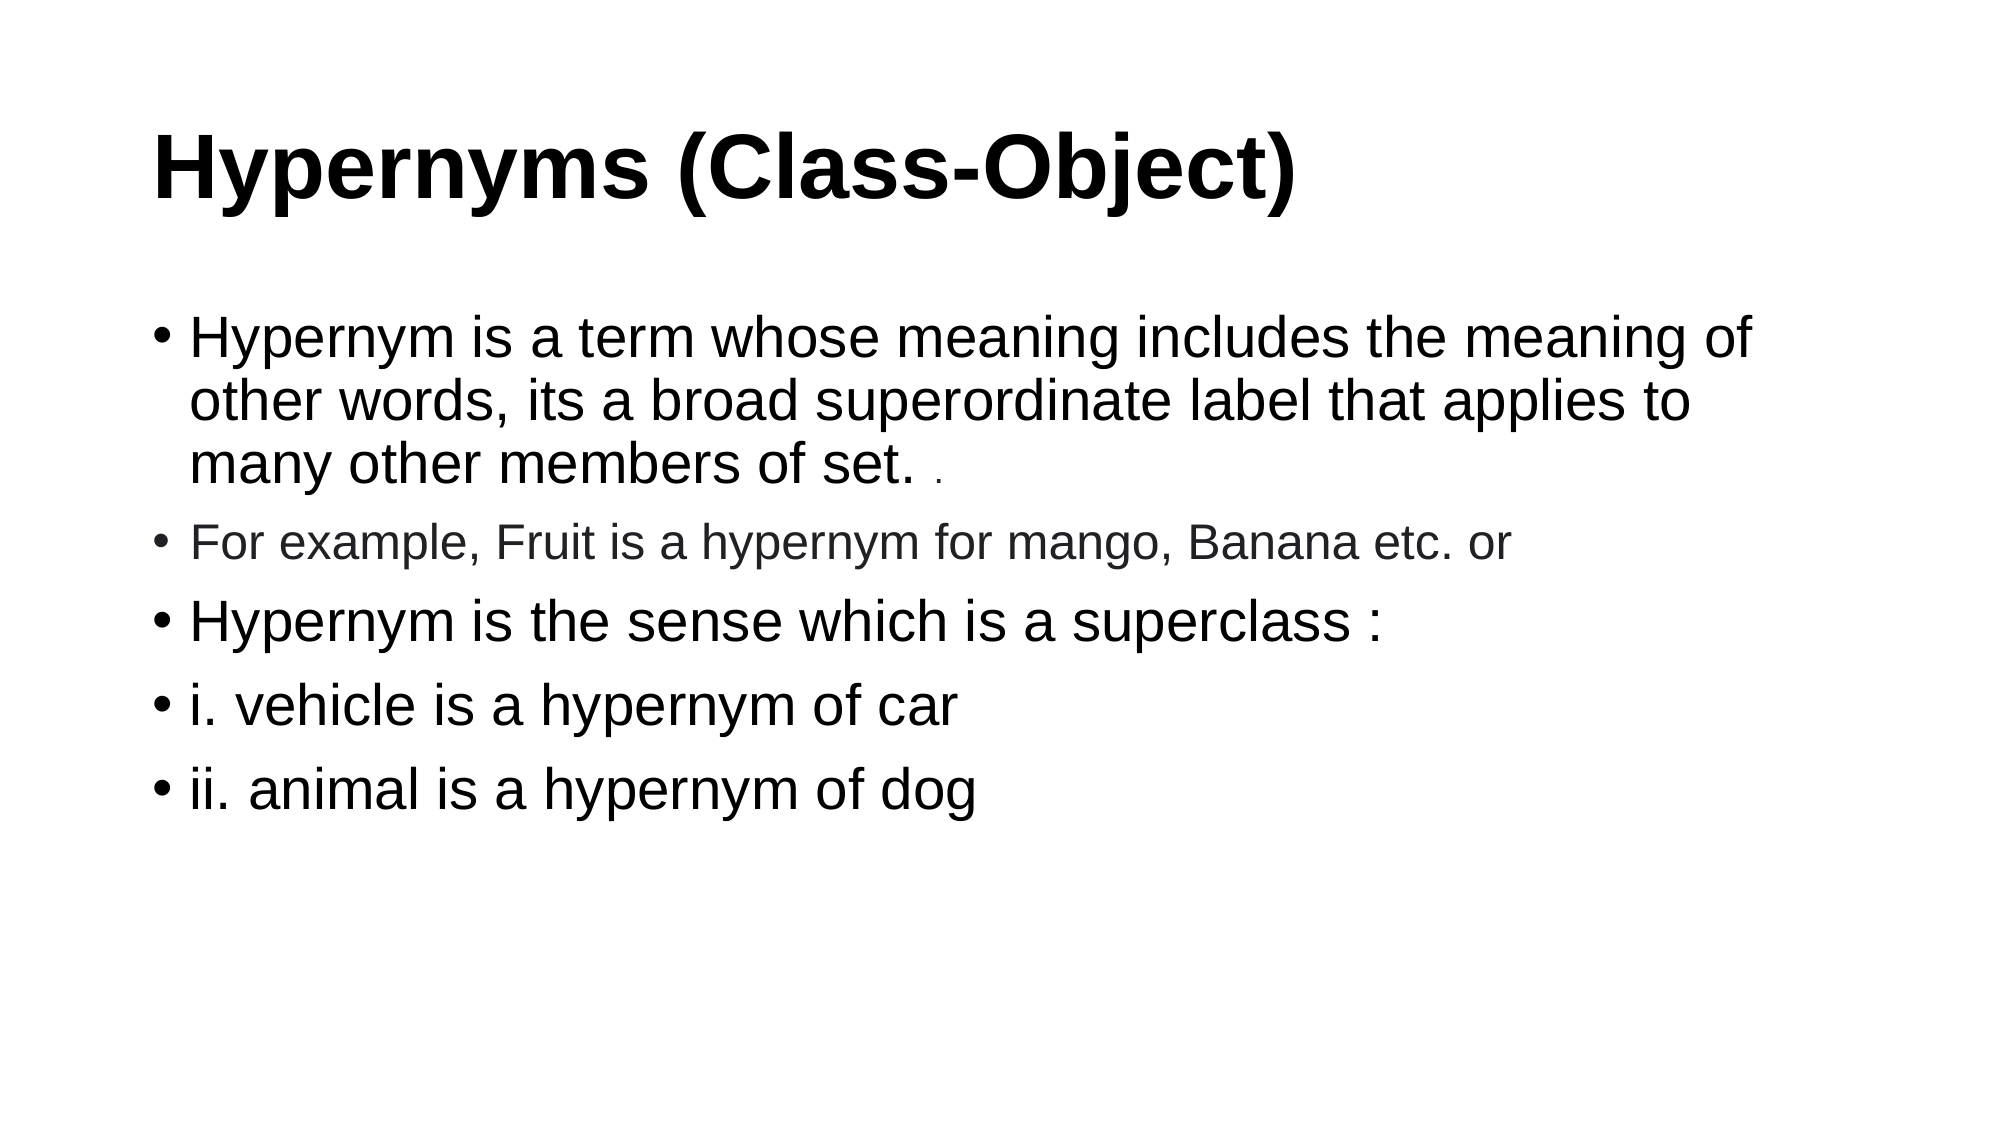

# Hypernyms (Class-Object)
Hypernym is a term whose meaning includes the meaning of other words, its a broad superordinate label that applies to many other members of set. .
For example, Fruit is a hypernym for mango, Banana etc. or
Hypernym is the sense which is a superclass :
i. vehicle is a hypernym of car
ii. animal is a hypernym of dog